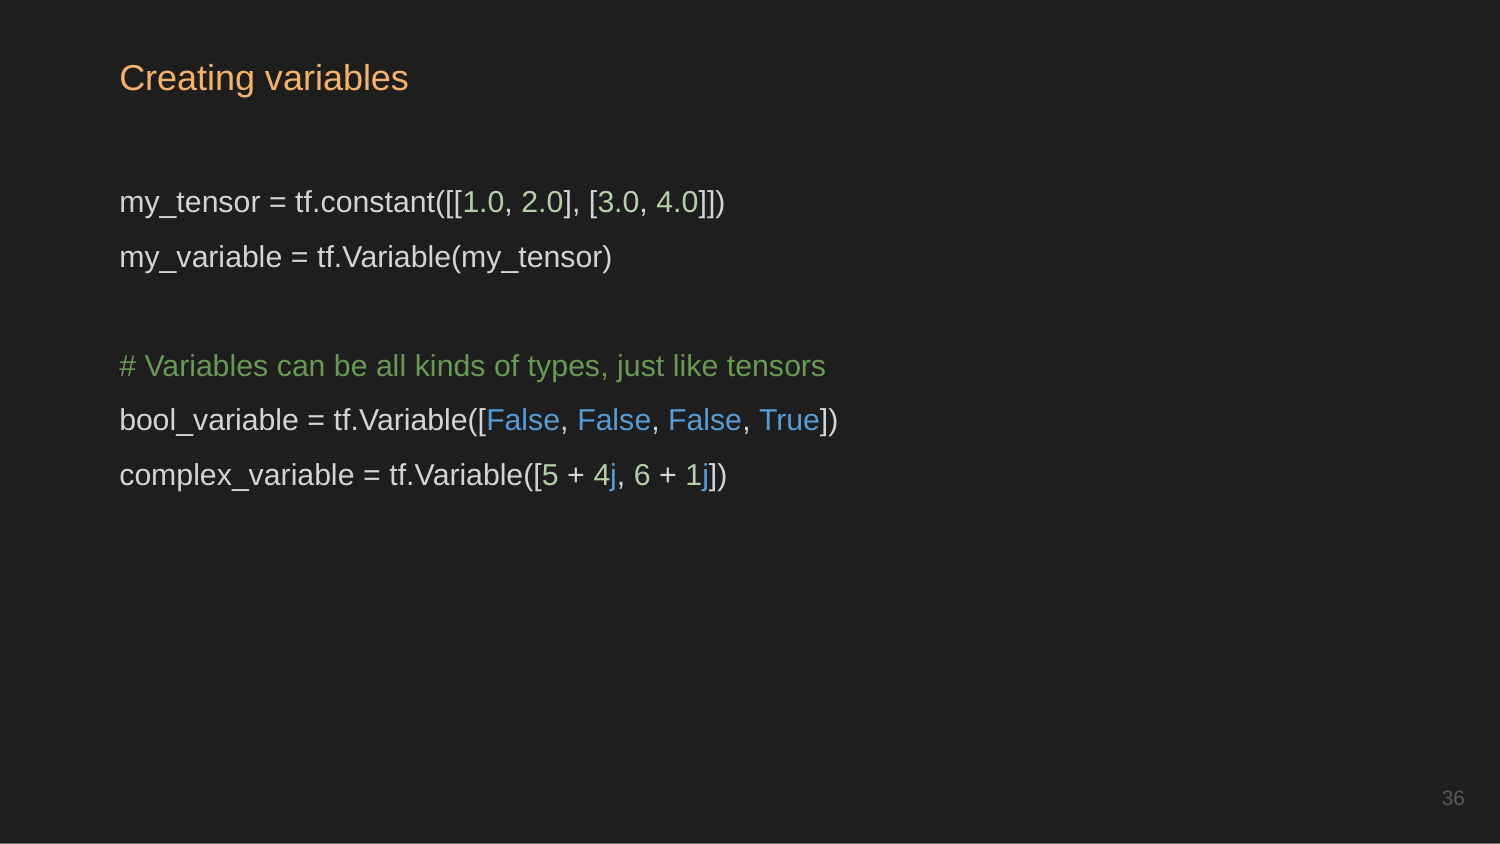

Creating variables
my_tensor = tf.constant([[1.0, 2.0], [3.0, 4.0]])
my_variable = tf.Variable(my_tensor)

# Variables can be all kinds of types, just like tensors
bool_variable = tf.Variable([False, False, False, True])
complex_variable = tf.Variable([5 + 4j, 6 + 1j])

36